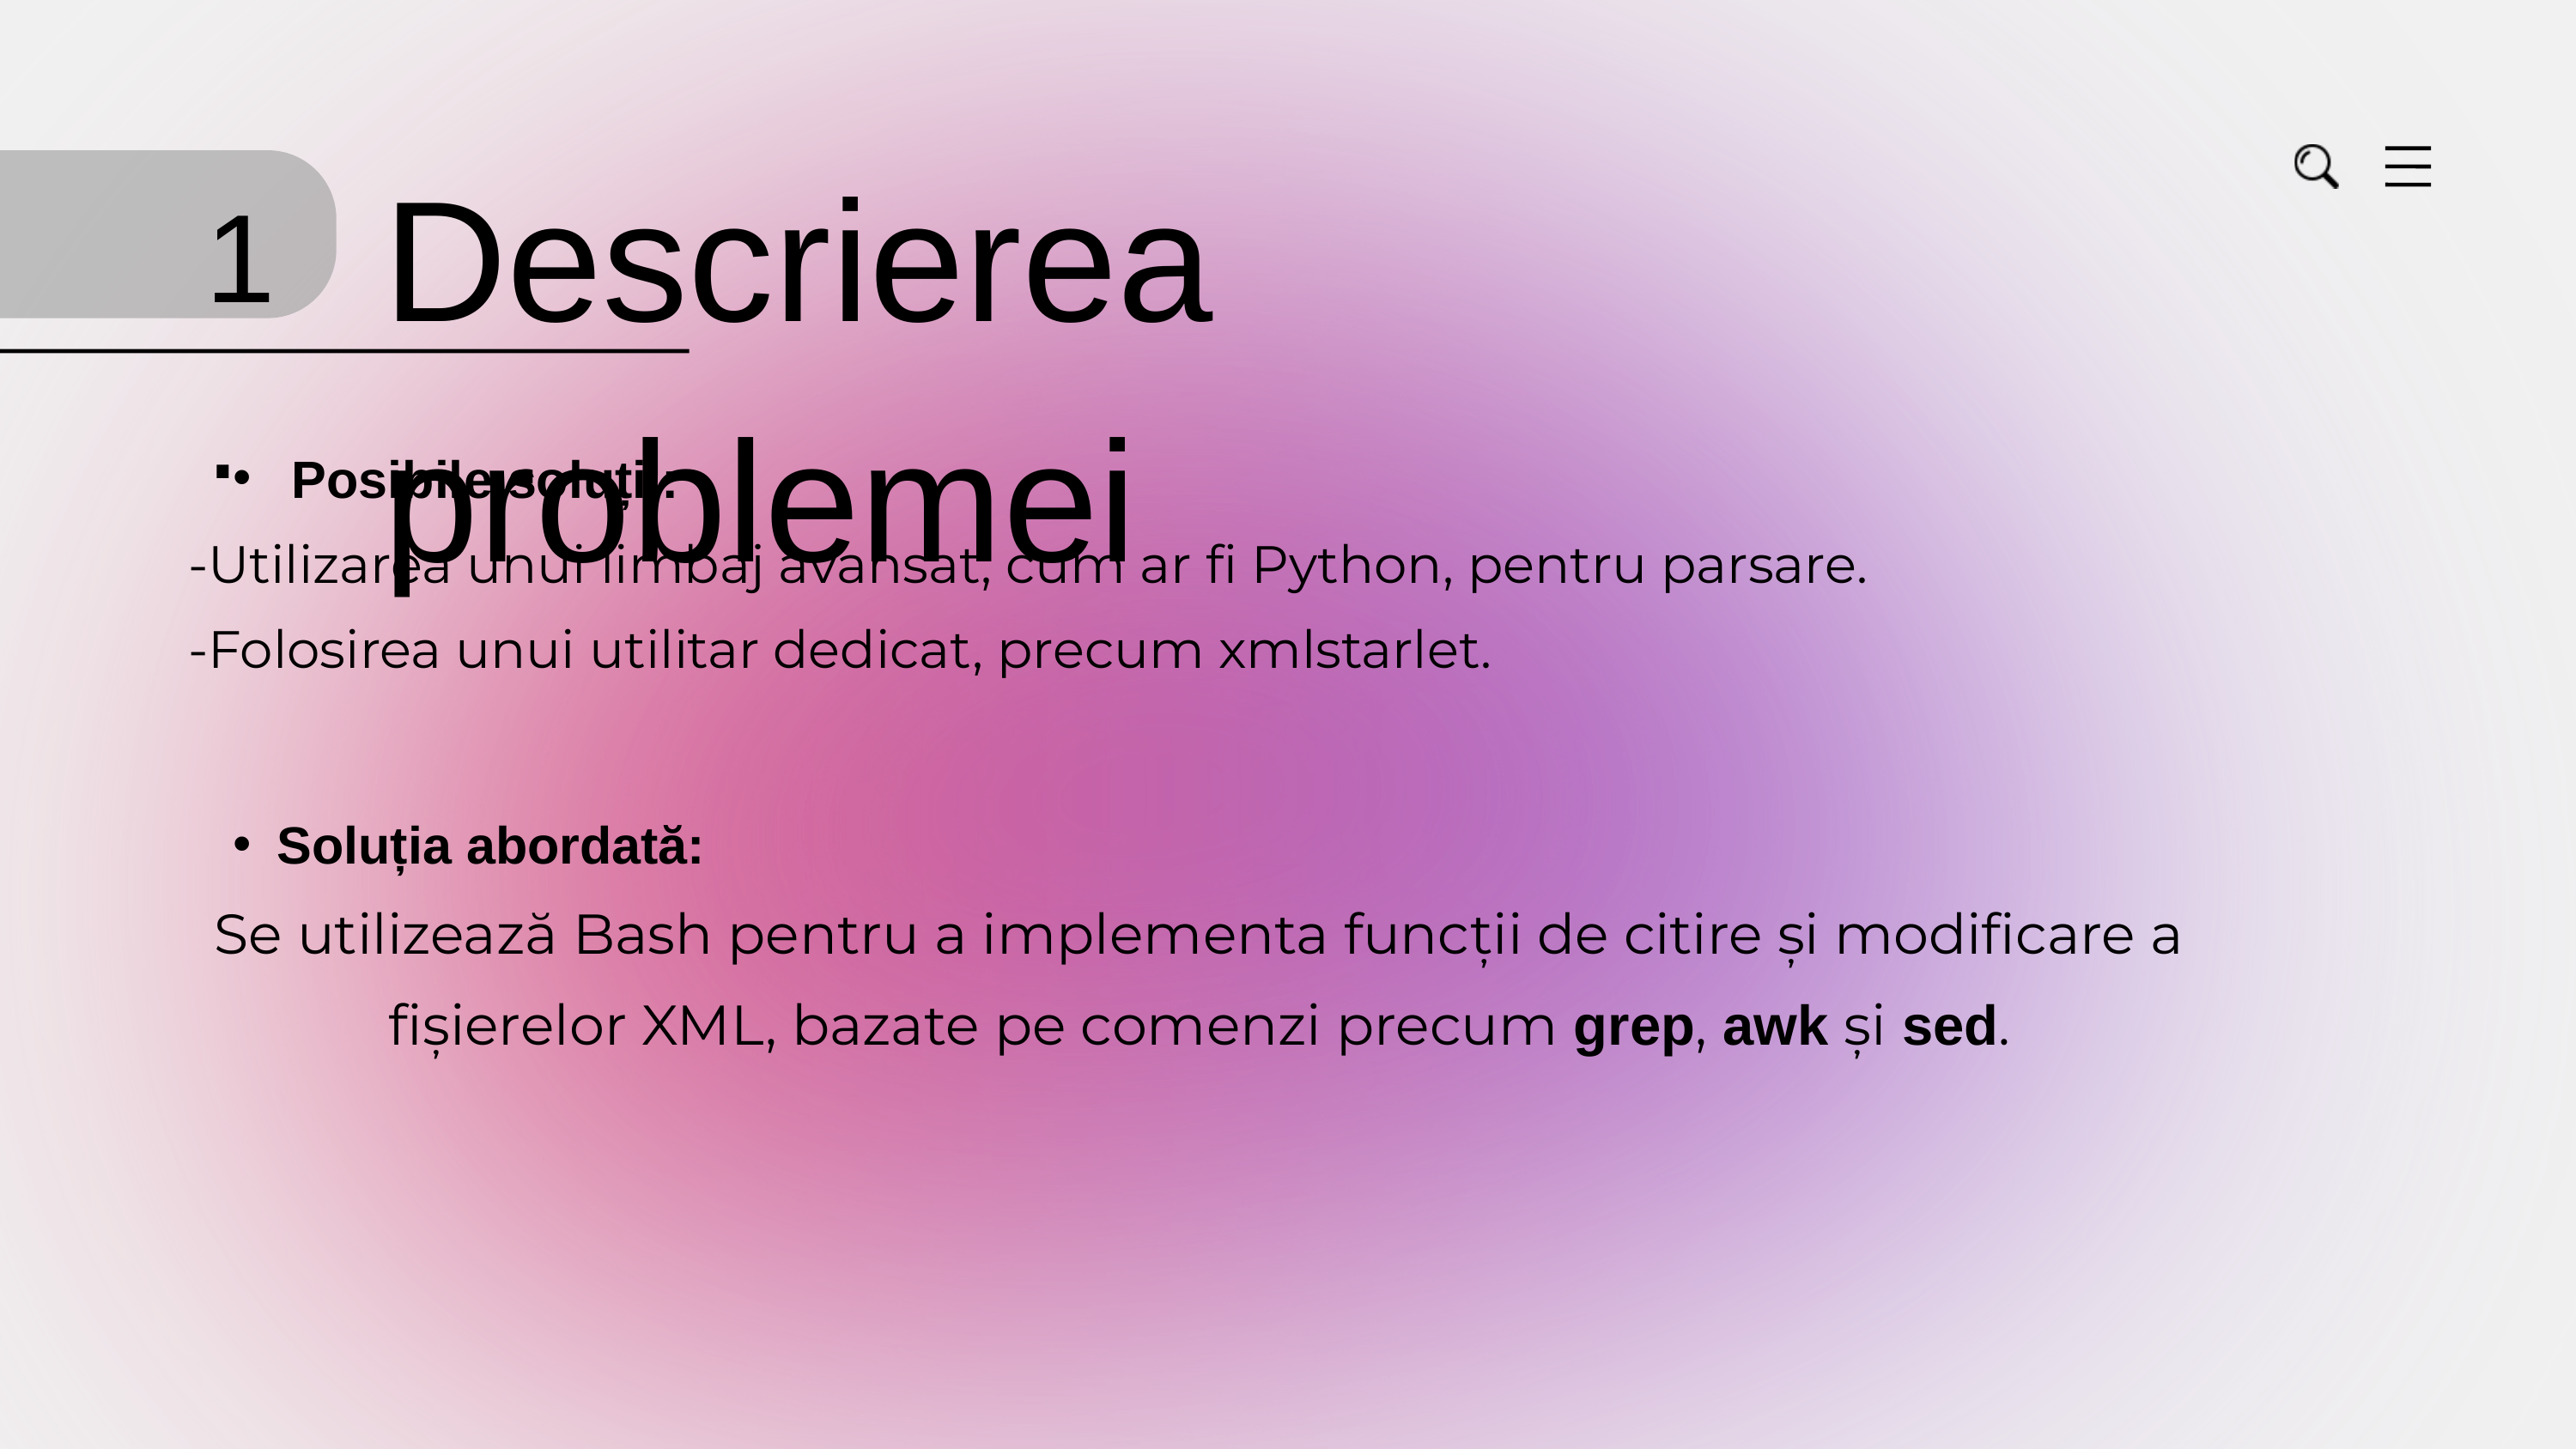

Descrierea problemei

1.

 Posibile soluții:
-Utilizarea unui limbaj avansat, cum ar fi Python, pentru parsare.
-Folosirea unui utilitar dedicat, precum xmlstarlet.

Soluția abordată:
Se utilizează Bash pentru a implementa funcții de citire și modificare a fișierelor XML, bazate pe comenzi precum grep, awk și sed.